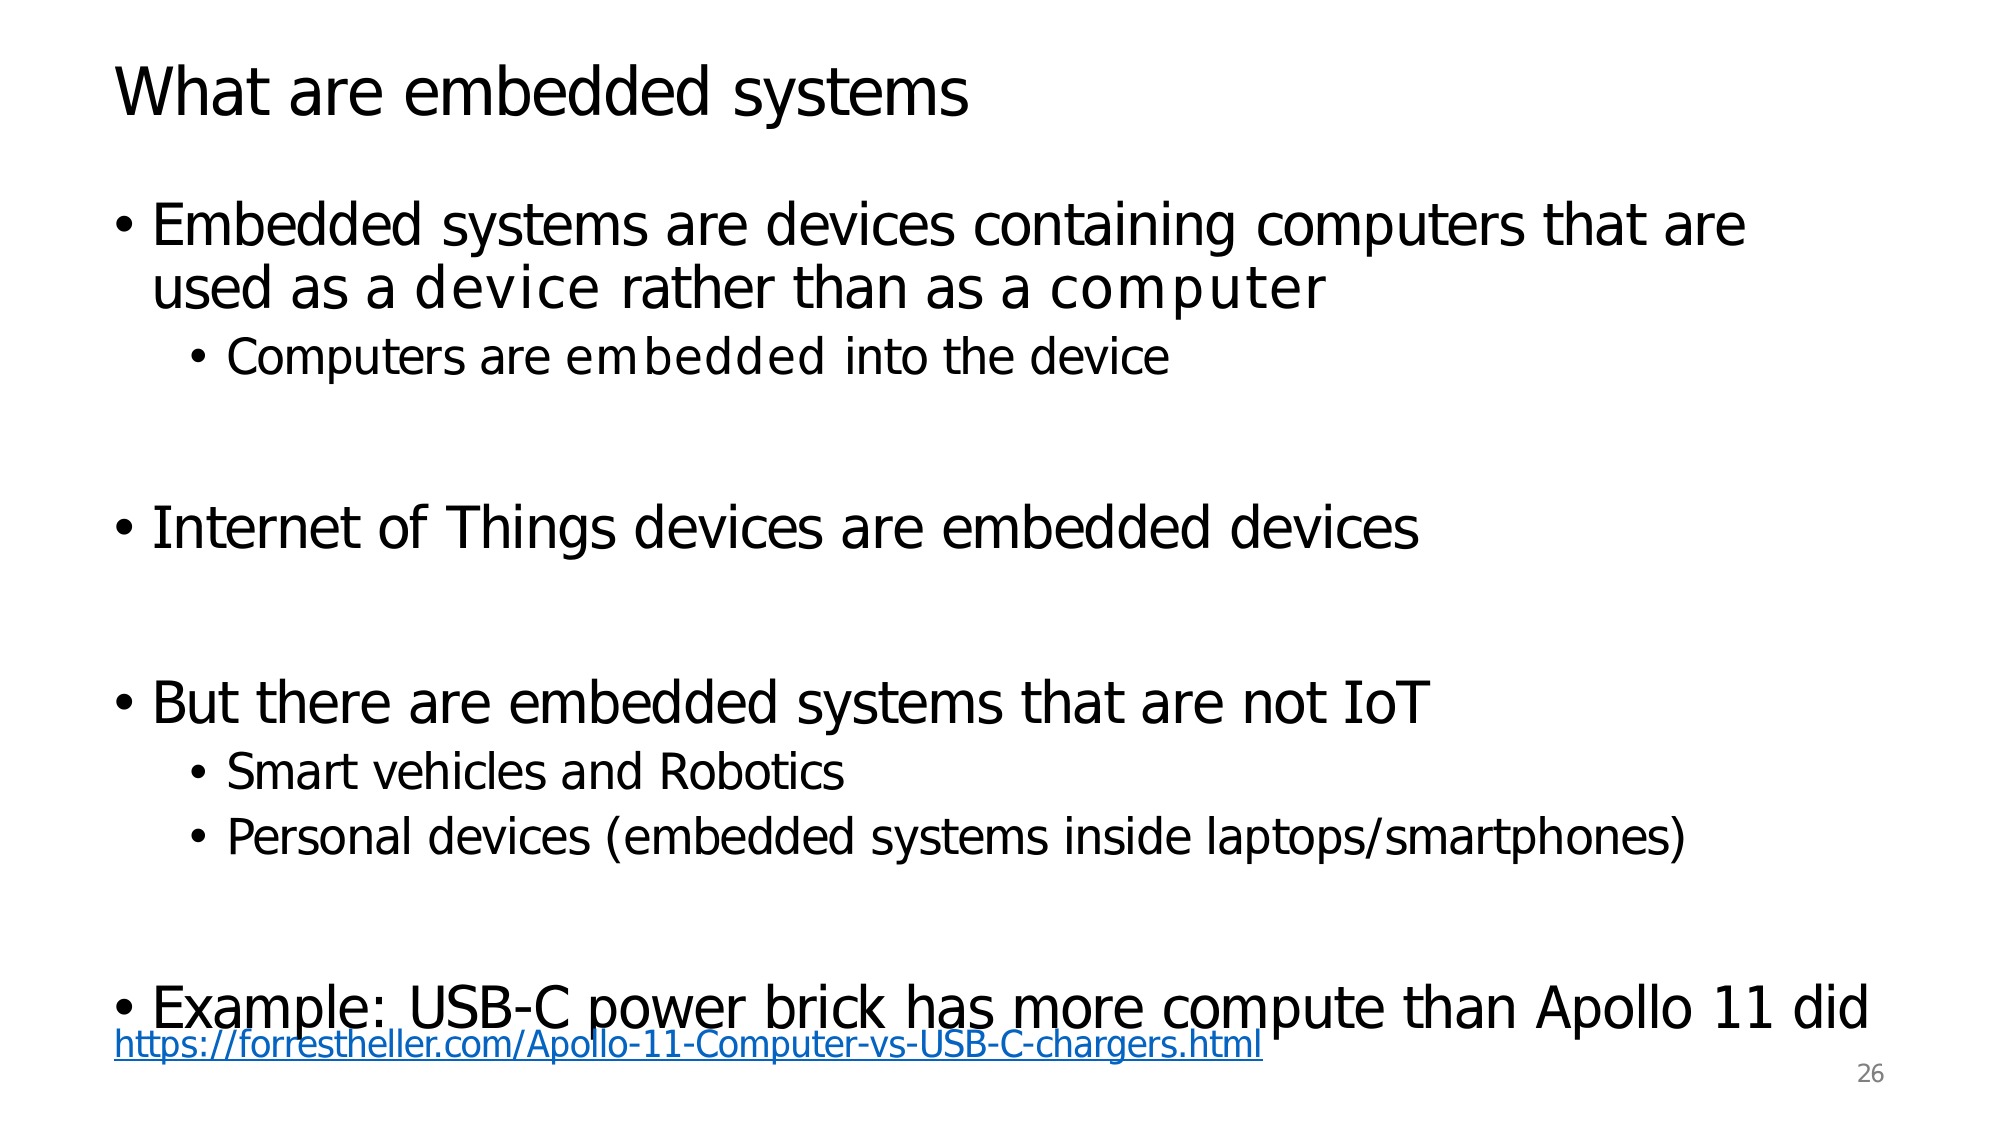

# What are embedded systems
Embedded systems are devices containing computers that are used as a device rather than as a computer
Computers are embedded into the device

Internet of Things devices are embedded devices

But there are embedded systems that are not IoT
Smart vehicles and Robotics
Personal devices (embedded systems inside laptops/smartphones)

Example: USB-C power brick has more compute than Apollo 11 did
https://forrestheller.com/Apollo-11-Computer-vs-USB-C-chargers.html
26